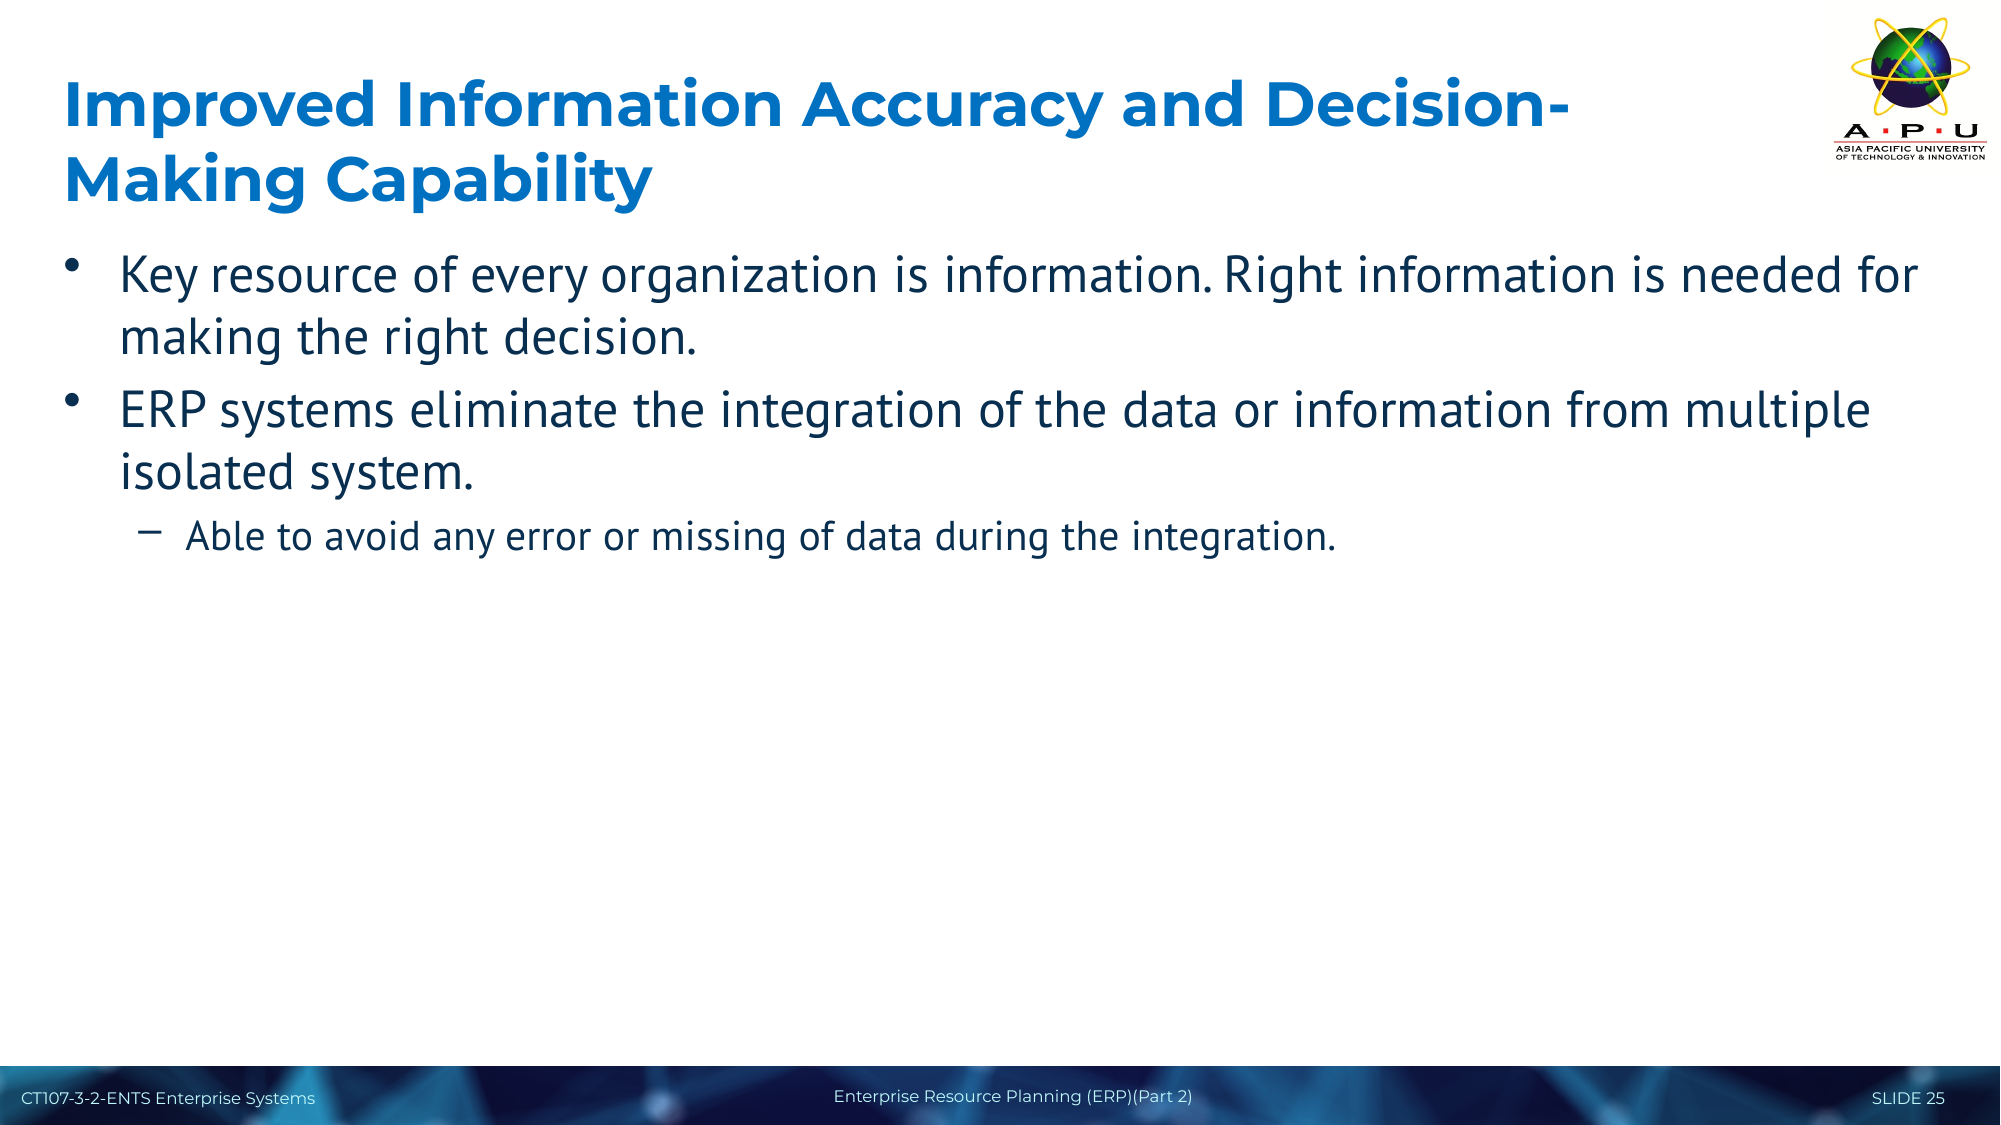

# Improved Information Accuracy and Decision-Making Capability
Key resource of every organization is information. Right information is needed for making the right decision.
ERP systems eliminate the integration of the data or information from multiple isolated system.
Able to avoid any error or missing of data during the integration.